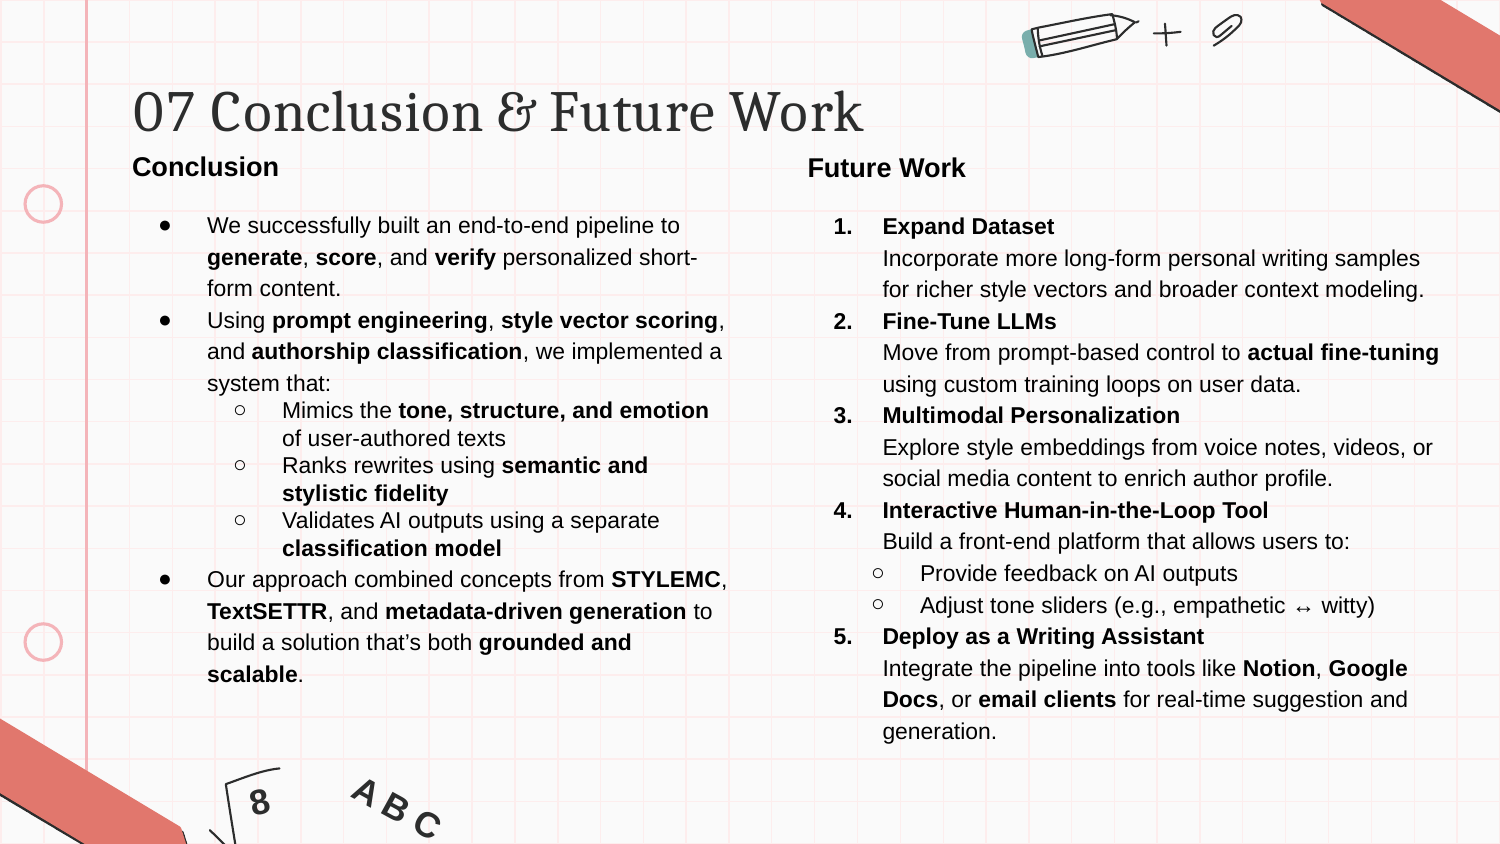

# 07 Conclusion & Future Work
Conclusion
We successfully built an end-to-end pipeline to generate, score, and verify personalized short-form content.
Using prompt engineering, style vector scoring, and authorship classification, we implemented a system that:
Mimics the tone, structure, and emotion of user-authored texts
Ranks rewrites using semantic and stylistic fidelity
Validates AI outputs using a separate classification model
Our approach combined concepts from STYLEMC, TextSETTR, and metadata-driven generation to build a solution that’s both grounded and scalable.

Future Work
Expand Dataset
Incorporate more long-form personal writing samples for richer style vectors and broader context modeling.
Fine-Tune LLMs
Move from prompt-based control to actual fine-tuning using custom training loops on user data.
Multimodal Personalization
Explore style embeddings from voice notes, videos, or social media content to enrich author profile.
Interactive Human-in-the-Loop Tool
Build a front-end platform that allows users to:
Provide feedback on AI outputs
Adjust tone sliders (e.g., empathetic ↔ witty)
Deploy as a Writing Assistant
Integrate the pipeline into tools like Notion, Google Docs, or email clients for real-time suggestion and generation.